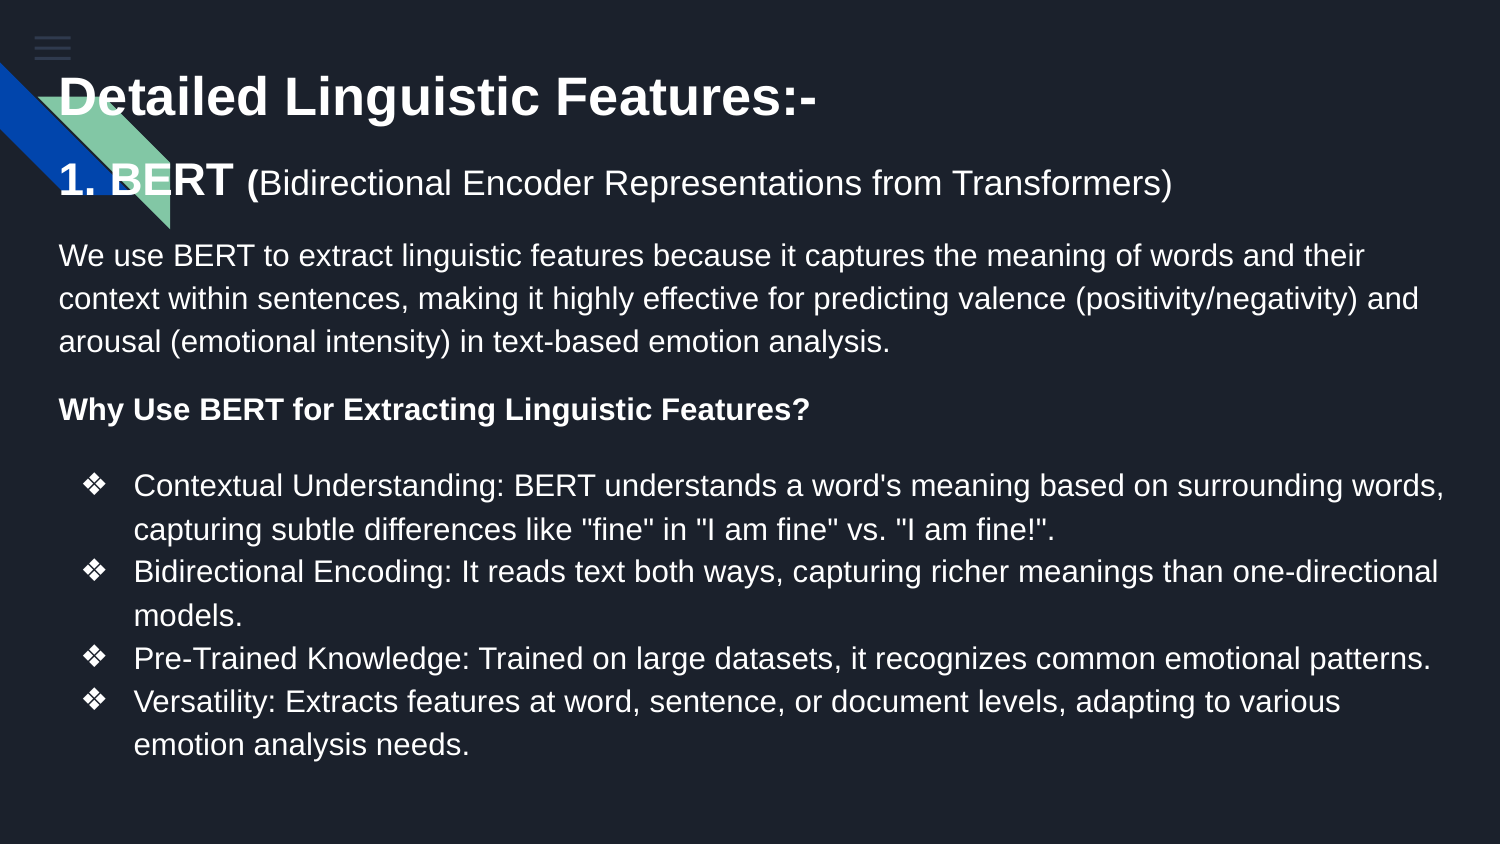

# Detailed Linguistic Features:-
1. BERT (Bidirectional Encoder Representations from Transformers)
We use BERT to extract linguistic features because it captures the meaning of words and their context within sentences, making it highly effective for predicting valence (positivity/negativity) and arousal (emotional intensity) in text-based emotion analysis.
Why Use BERT for Extracting Linguistic Features?
Contextual Understanding: BERT understands a word's meaning based on surrounding words, capturing subtle differences like "fine" in "I am fine" vs. "I am fine!".
Bidirectional Encoding: It reads text both ways, capturing richer meanings than one-directional models.
Pre-Trained Knowledge: Trained on large datasets, it recognizes common emotional patterns.
Versatility: Extracts features at word, sentence, or document levels, adapting to various emotion analysis needs.